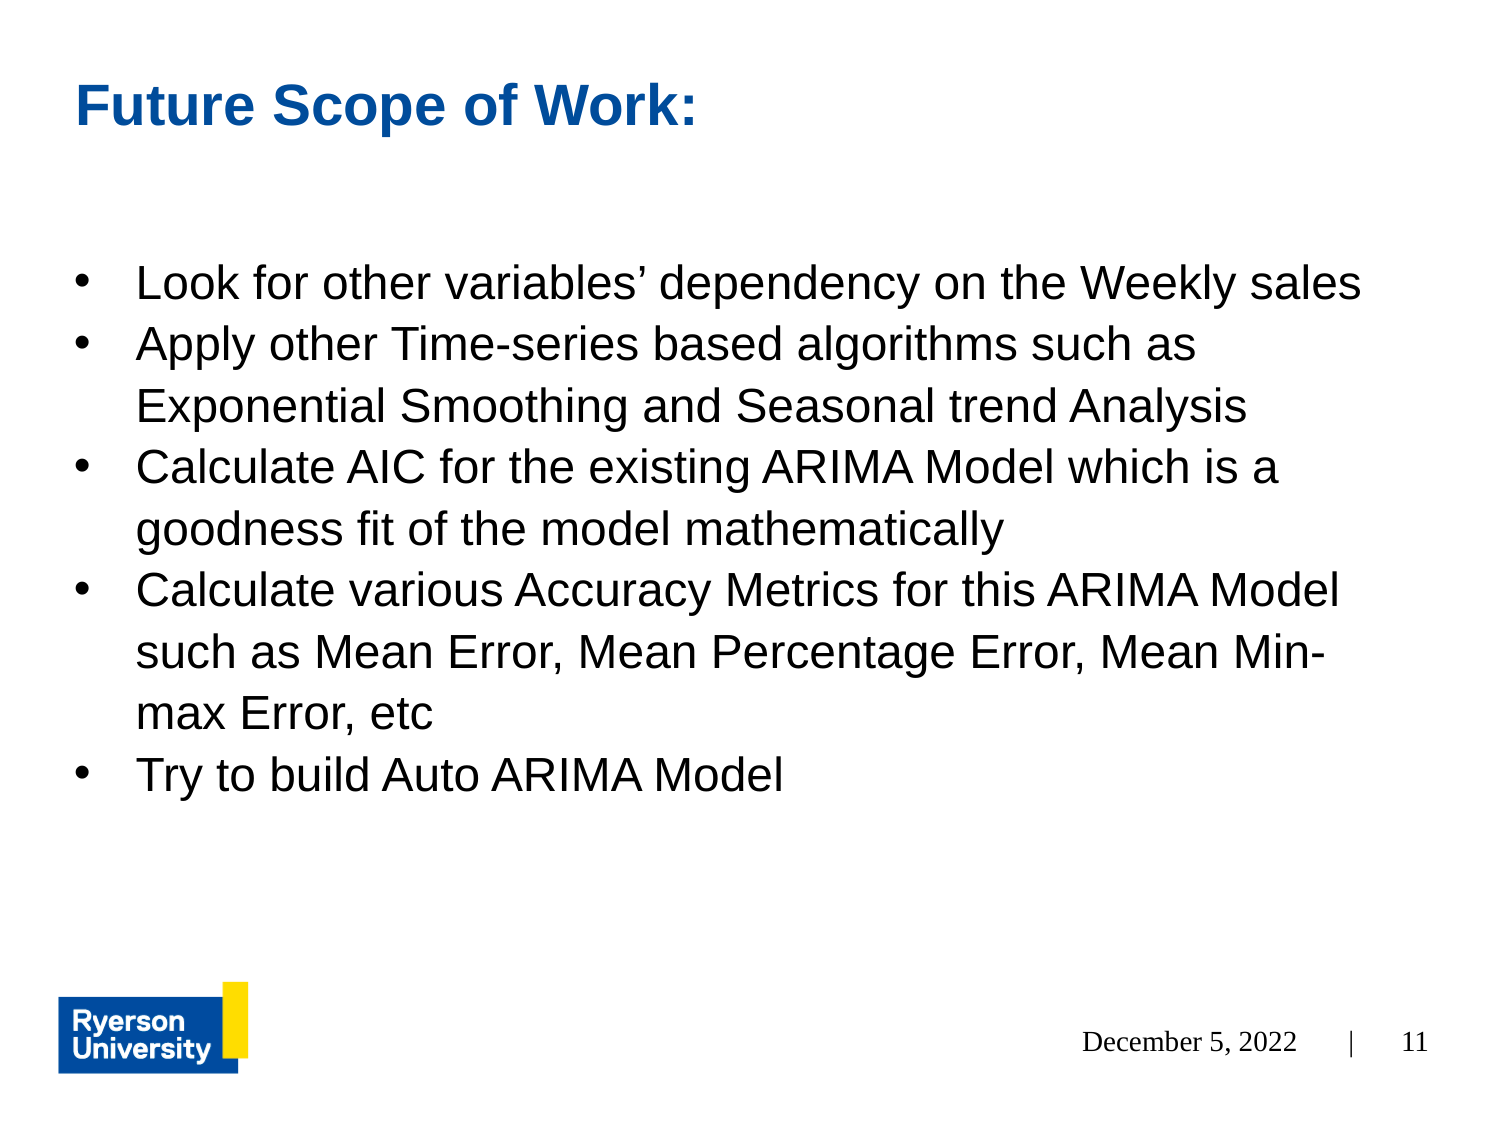

# Future Scope of Work:
Look for other variables’ dependency on the Weekly sales
Apply other Time-series based algorithms such as Exponential Smoothing and Seasonal trend Analysis
Calculate AIC for the existing ARIMA Model which is a goodness fit of the model mathematically
Calculate various Accuracy Metrics for this ARIMA Model such as Mean Error, Mean Percentage Error, Mean Min-max Error, etc
Try to build Auto ARIMA Model

11
December 5, 2022       |